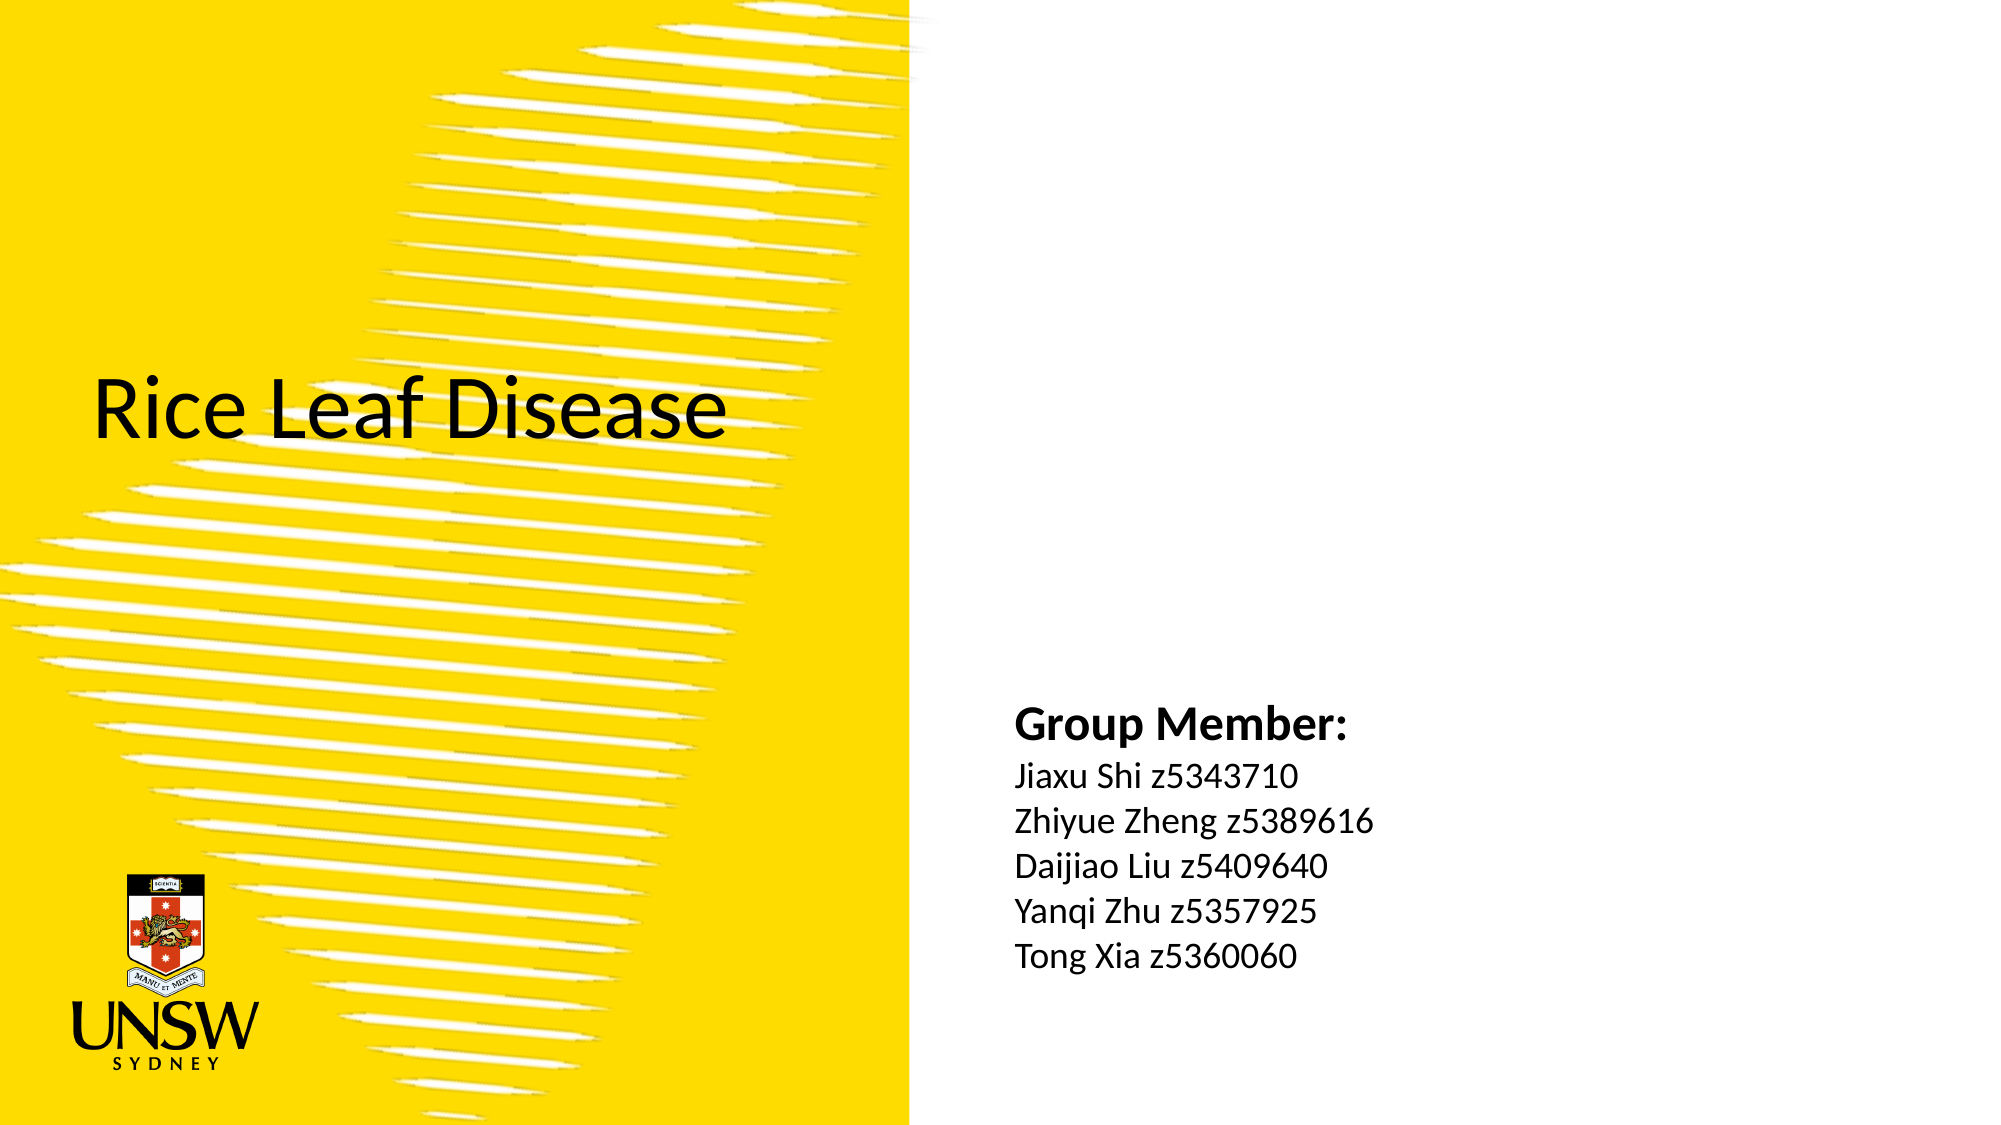

Rice Leaf Disease

Group Member:
Jiaxu Shi z5343710
Zhiyue Zheng z5389616
Daijiao Liu z5409640
Yanqi Zhu z5357925
Tong Xia z5360060